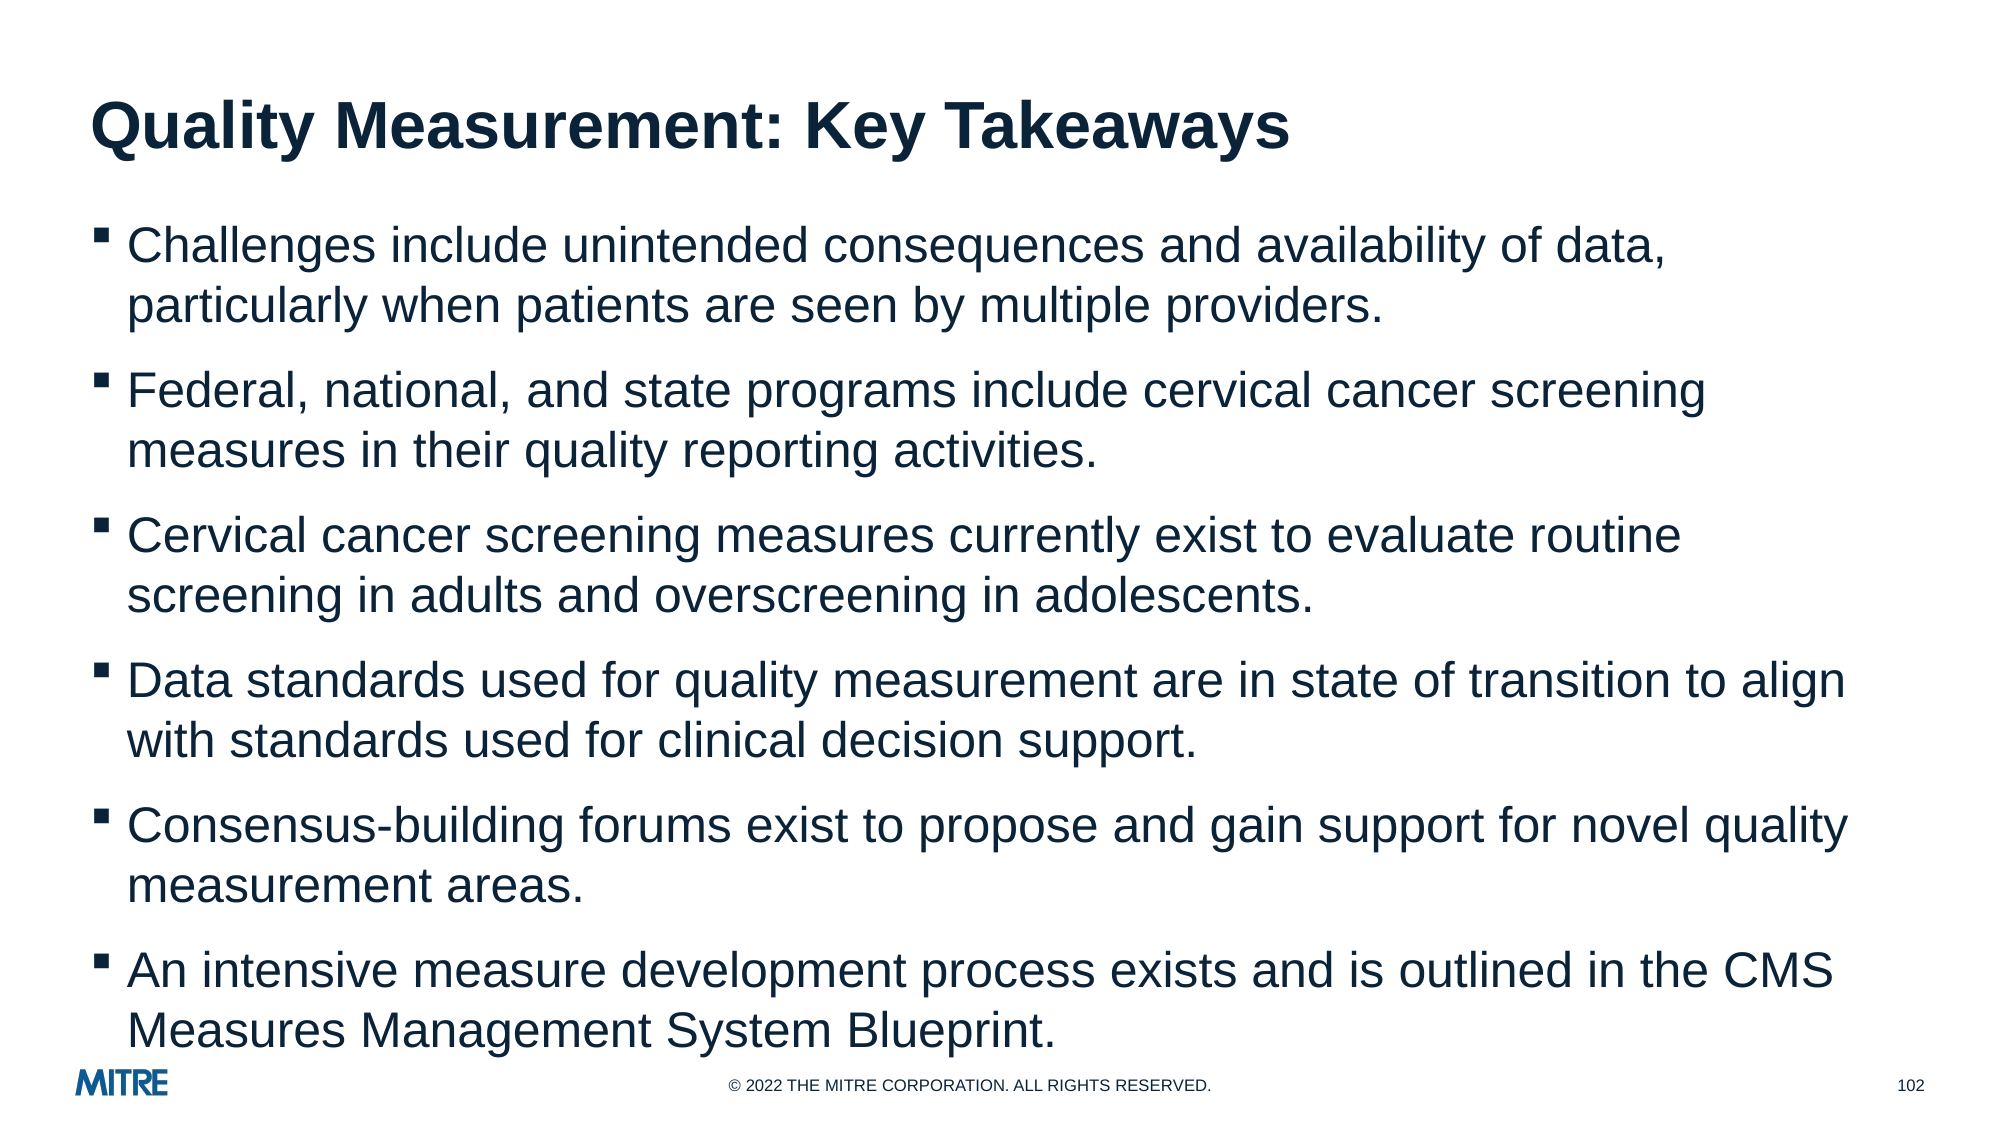

# Quality Measurement: Key Takeaways
Challenges include unintended consequences and availability of data, particularly when patients are seen by multiple providers.
Federal, national, and state programs include cervical cancer screening measures in their quality reporting activities.
Cervical cancer screening measures currently exist to evaluate routine screening in adults and overscreening in adolescents.
Data standards used for quality measurement are in state of transition to align with standards used for clinical decision support.
Consensus-building forums exist to propose and gain support for novel quality measurement areas.
An intensive measure development process exists and is outlined in the CMS Measures Management System Blueprint.

102